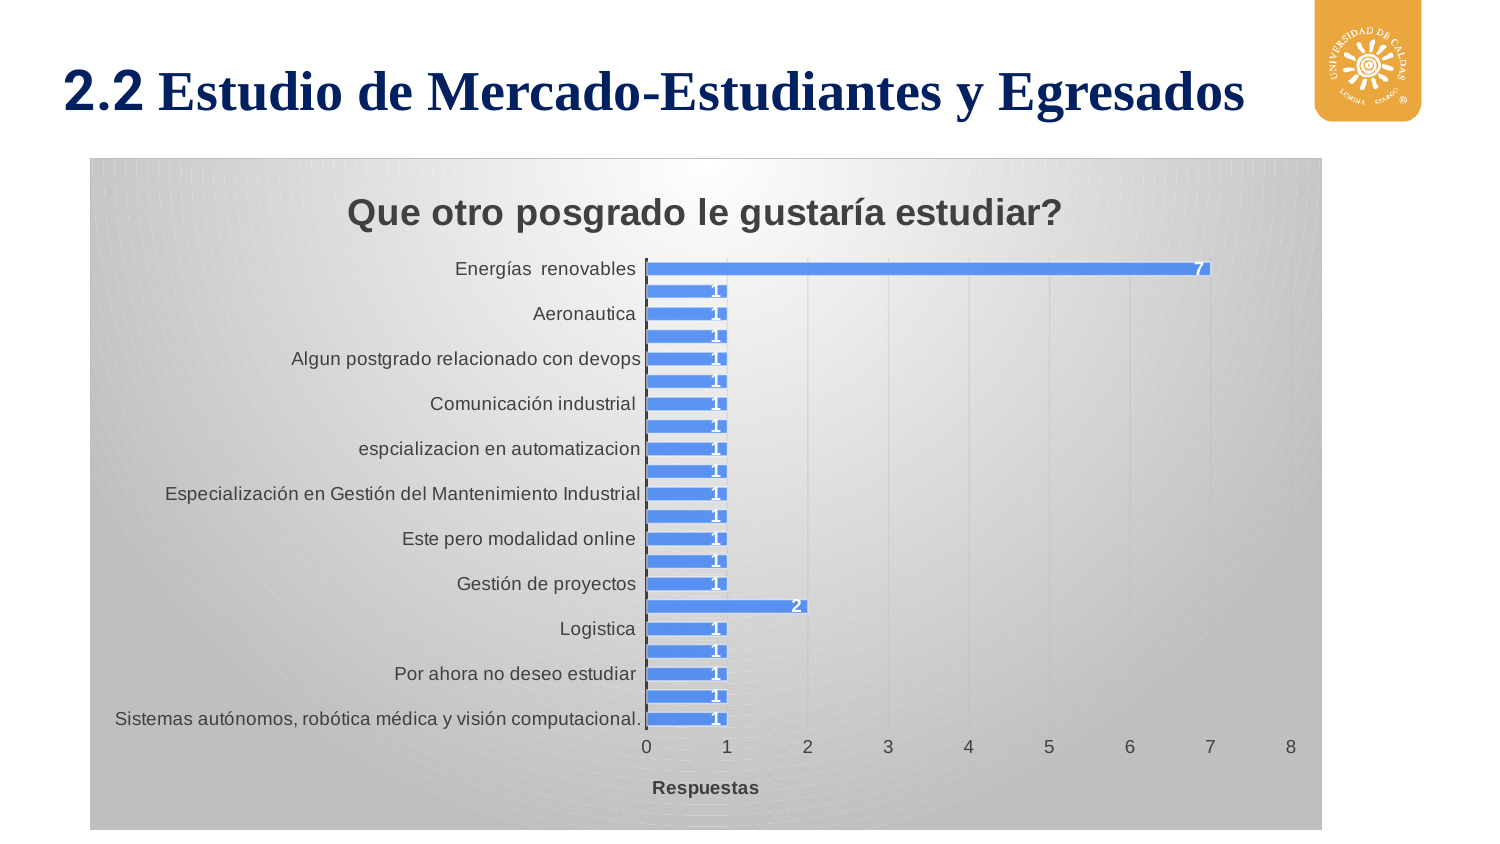

2.2 Estudio de Mercado-Estudiantes y Egresados

### Chart: Que otro posgrado le gustaría estudiar?

| Category | Total |
|---|---|
|  Energías  renovables  | 7.0 |
| . | 1.0 |
| Aeronautica  | 1.0 |
| Algo mas relacionado con mecánica  | 1.0 |
| Algun postgrado relacionado con devops | 1.0 |
| Aun no me decido por hacer posgrado  | 1.0 |
| Comunicación industrial  | 1.0 |
| En Inteligencia Artificial  | 1.0 |
| espcializacion en automatizacion | 1.0 |
| Especialización de gerencia en proyectos industriales y mantenimiento  | 1.0 |
| Especialización en Gestión del Mantenimiento Industrial | 1.0 |
| Está muy costosa la matrícula  | 1.0 |
| Este pero modalidad online  | 1.0 |
| Gerencia de proyectos | 1.0 |
| Gestión de proyectos  | 1.0 |
| Inteligencia artificial | 2.0 |
| Logistica  | 1.0 |
| Maestría en ciencias biológicas  | 1.0 |
| Por ahora no deseo estudiar  | 1.0 |
| Por el momento ninguno  | 1.0 |
| Sistemas autónomos, robótica médica y visión computacional. | 1.0 |